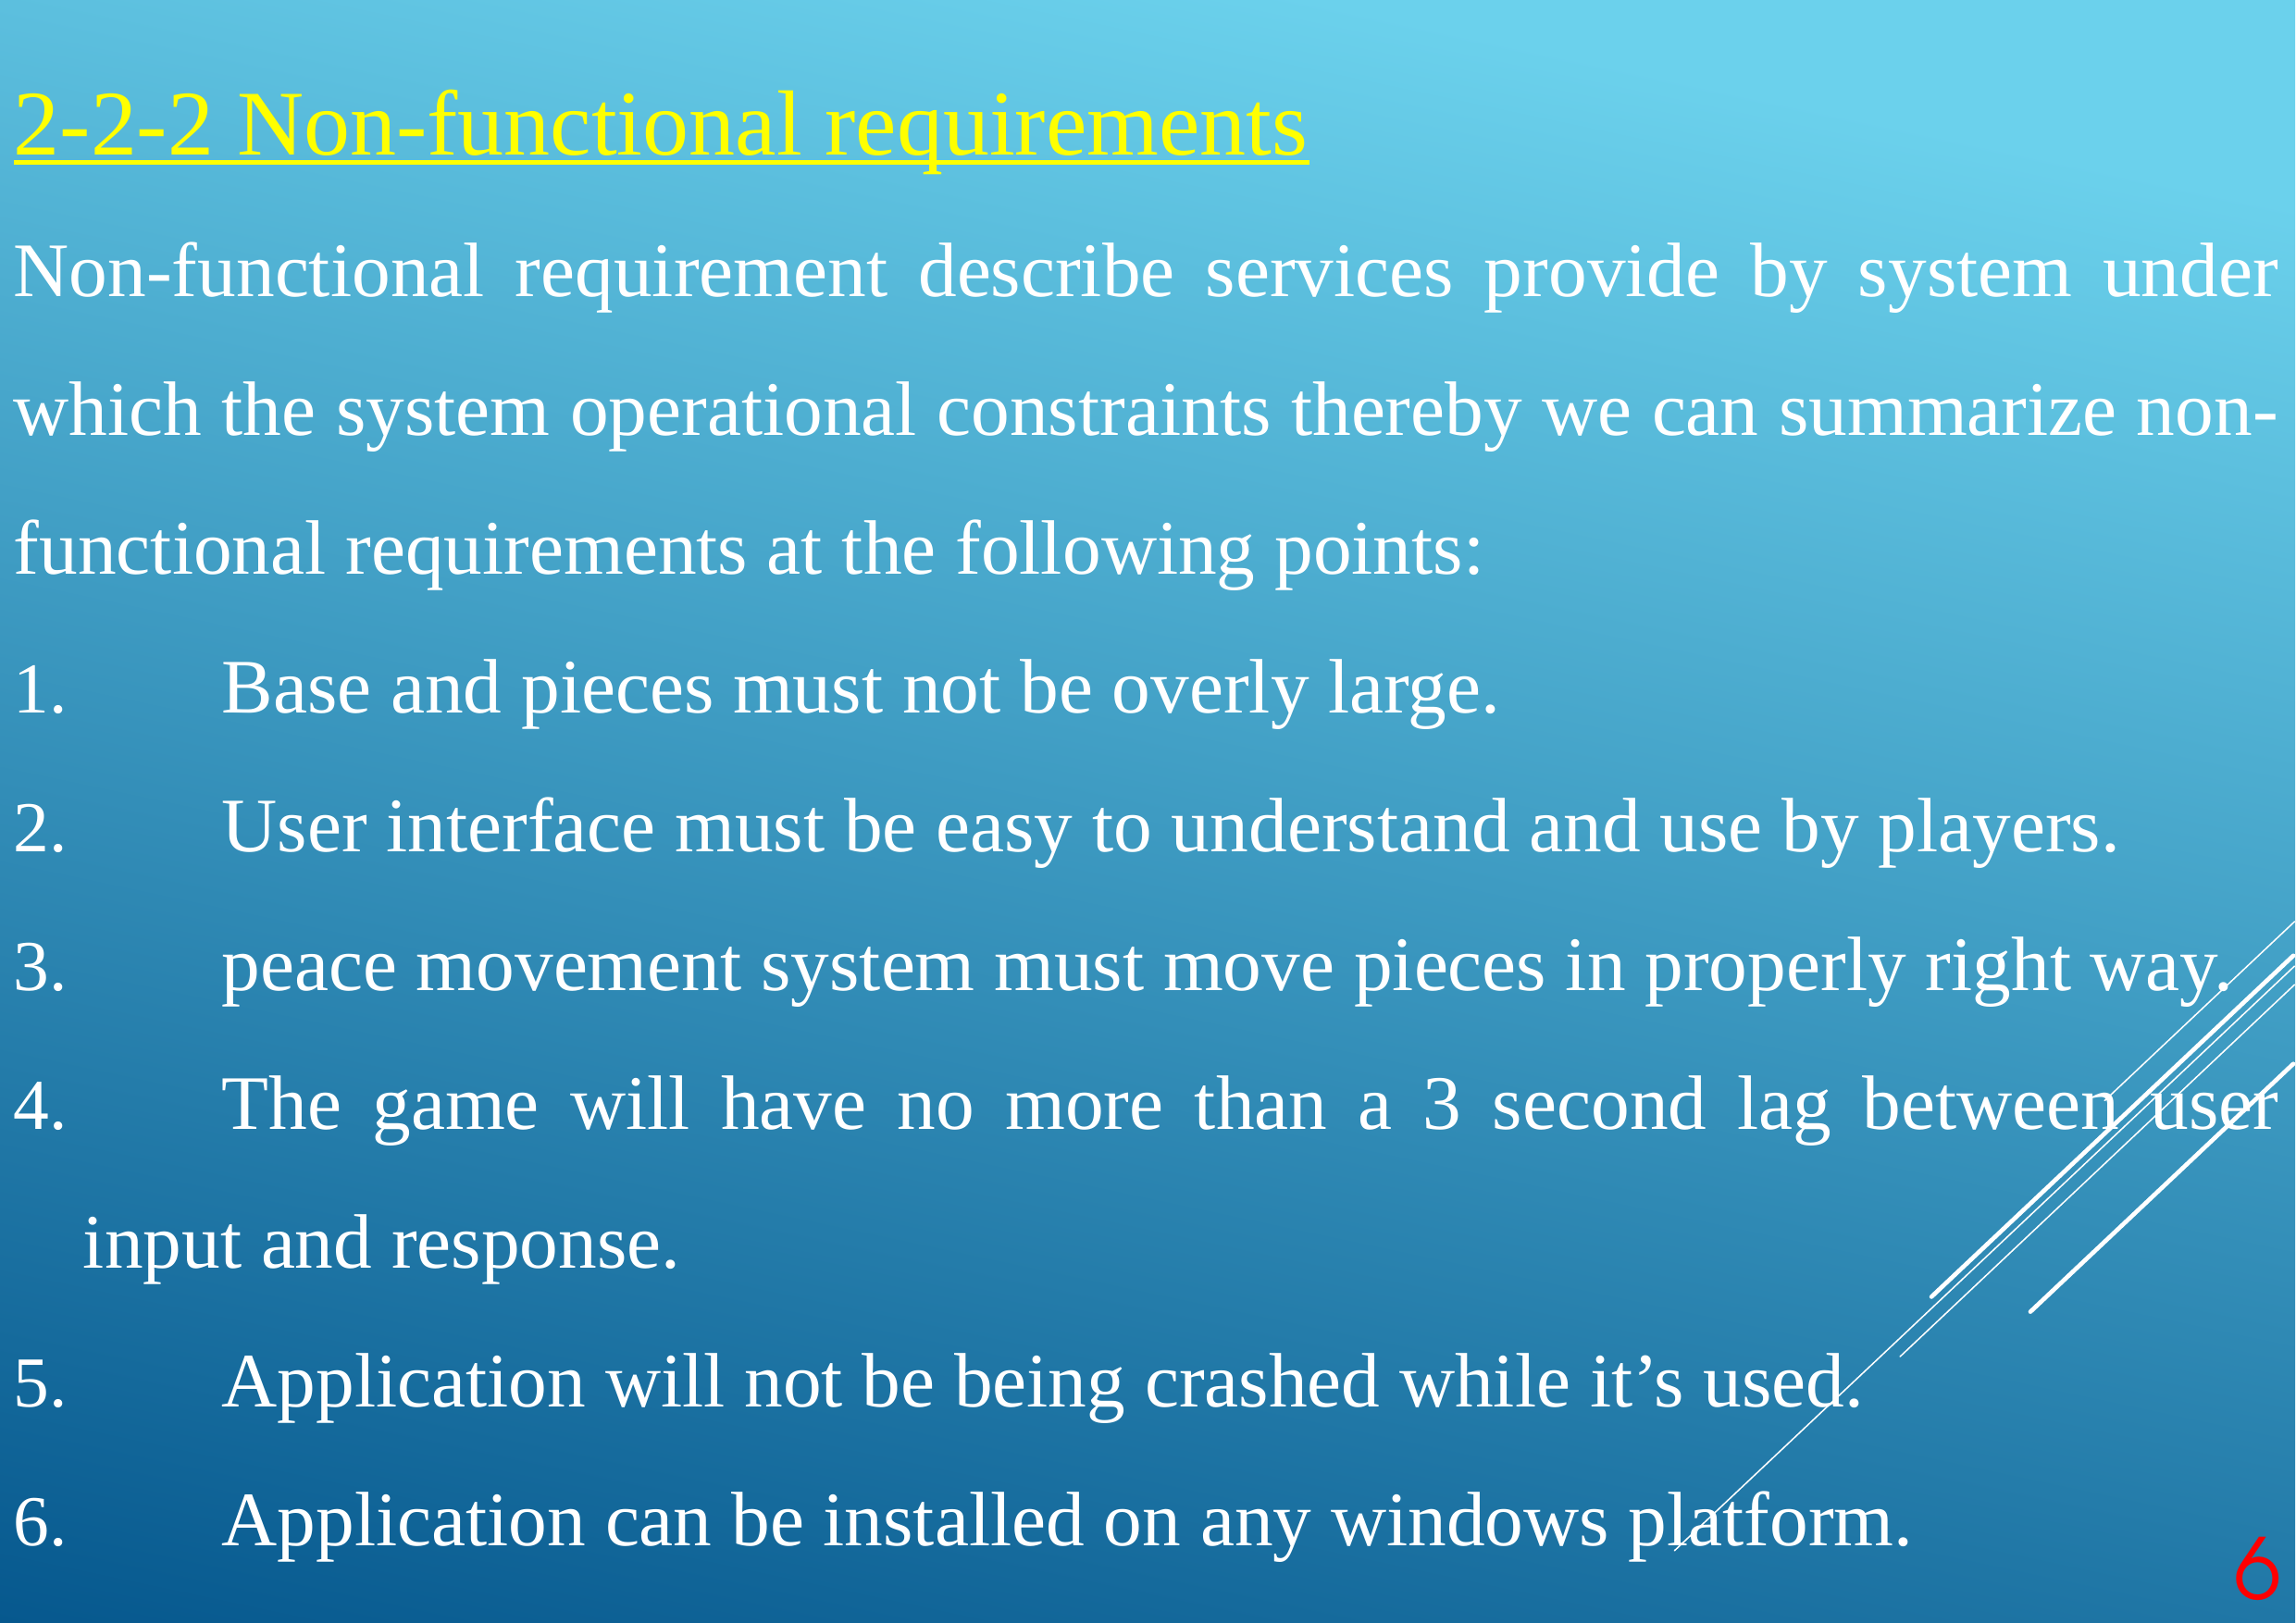

2-2-2 Non-functional requirements
Non-functional requirement describe services provide by system under which the system operational constraints thereby we can summarize non-functional requirements at the following points:
	Base and pieces must not be overly large.
	User interface must be easy to understand and use by players.
	peace movement system must move pieces in properly right way.
	The game will have no more than a 3 second lag between user input and response.
	Application will not be being crashed while it’s used.
	Application can be installed on any windows platform.
6